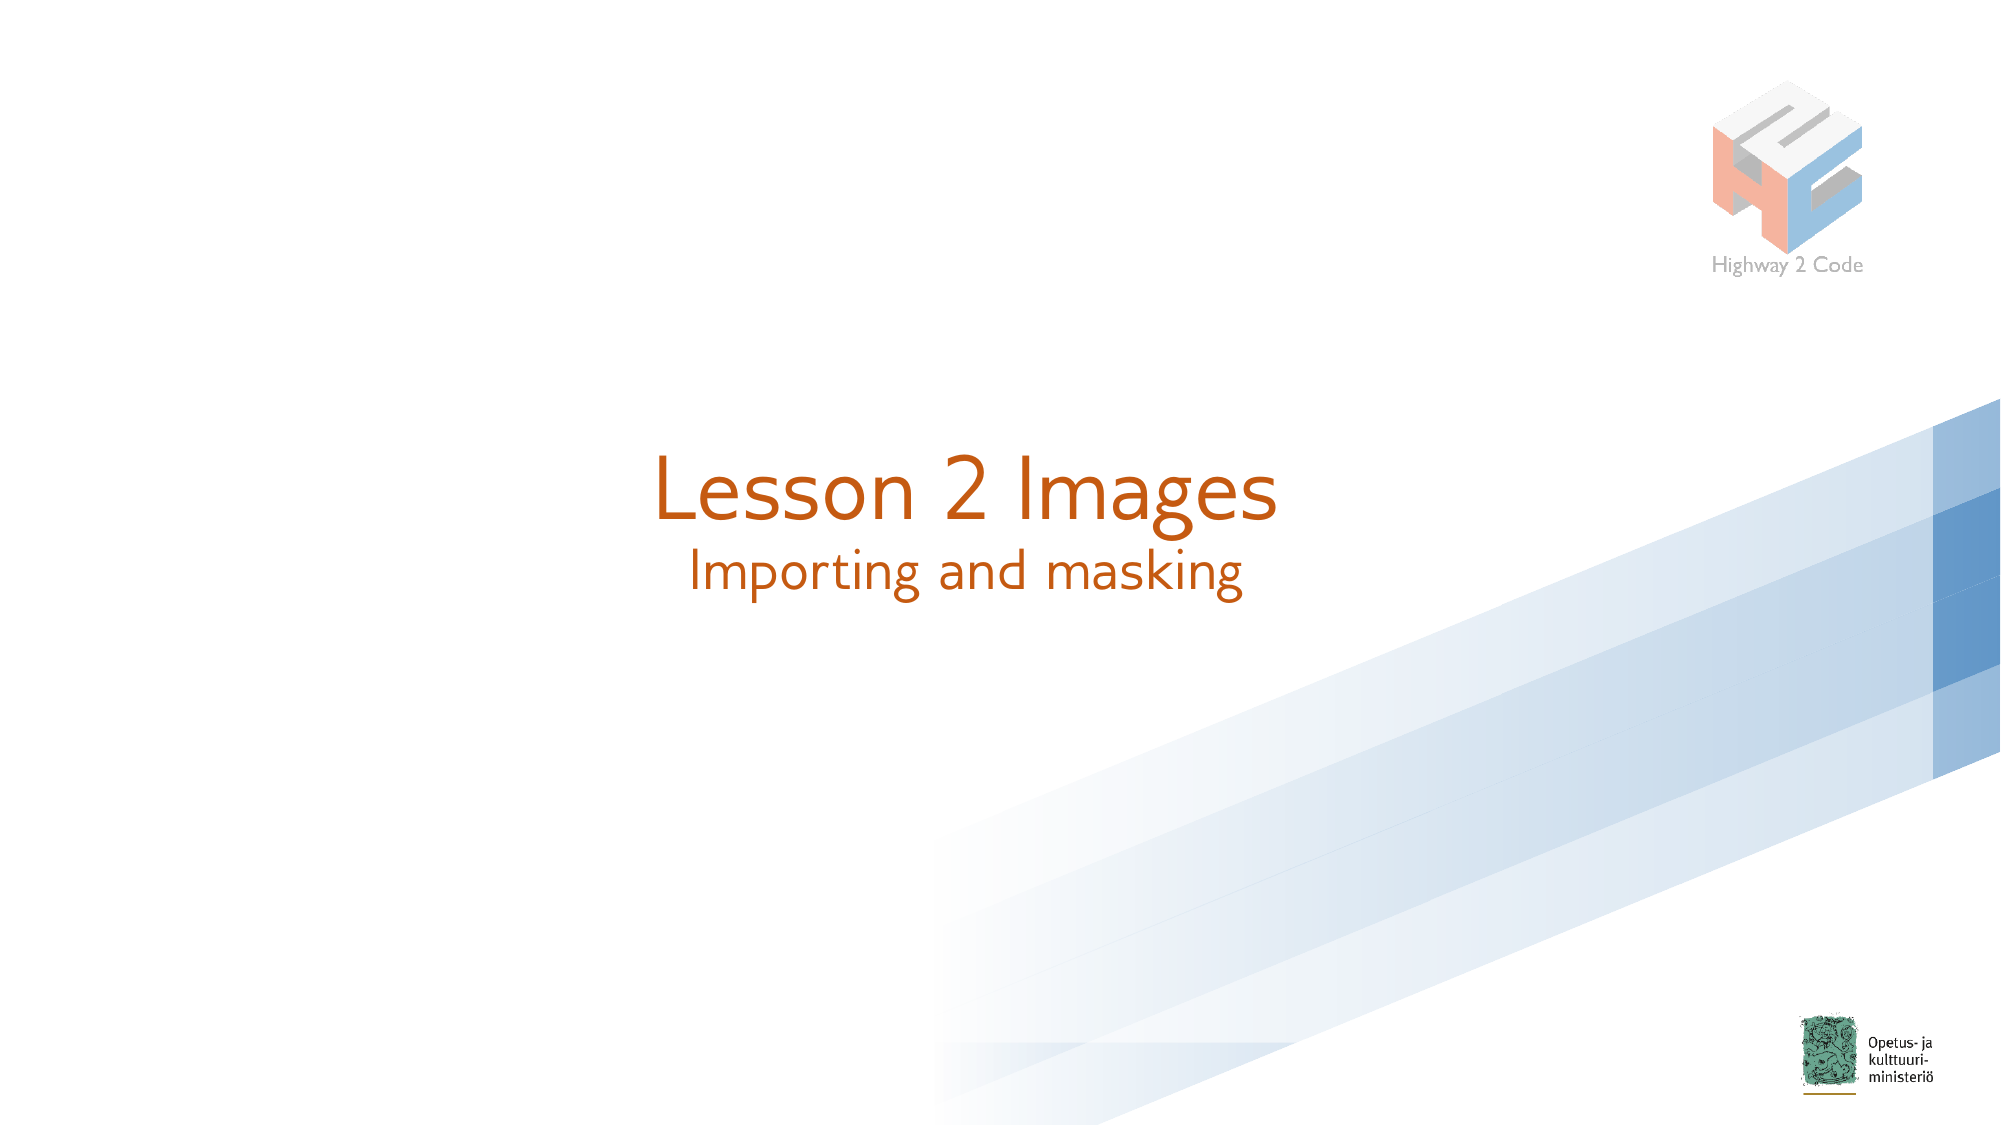

# Lesson 2 Images Importing and masking